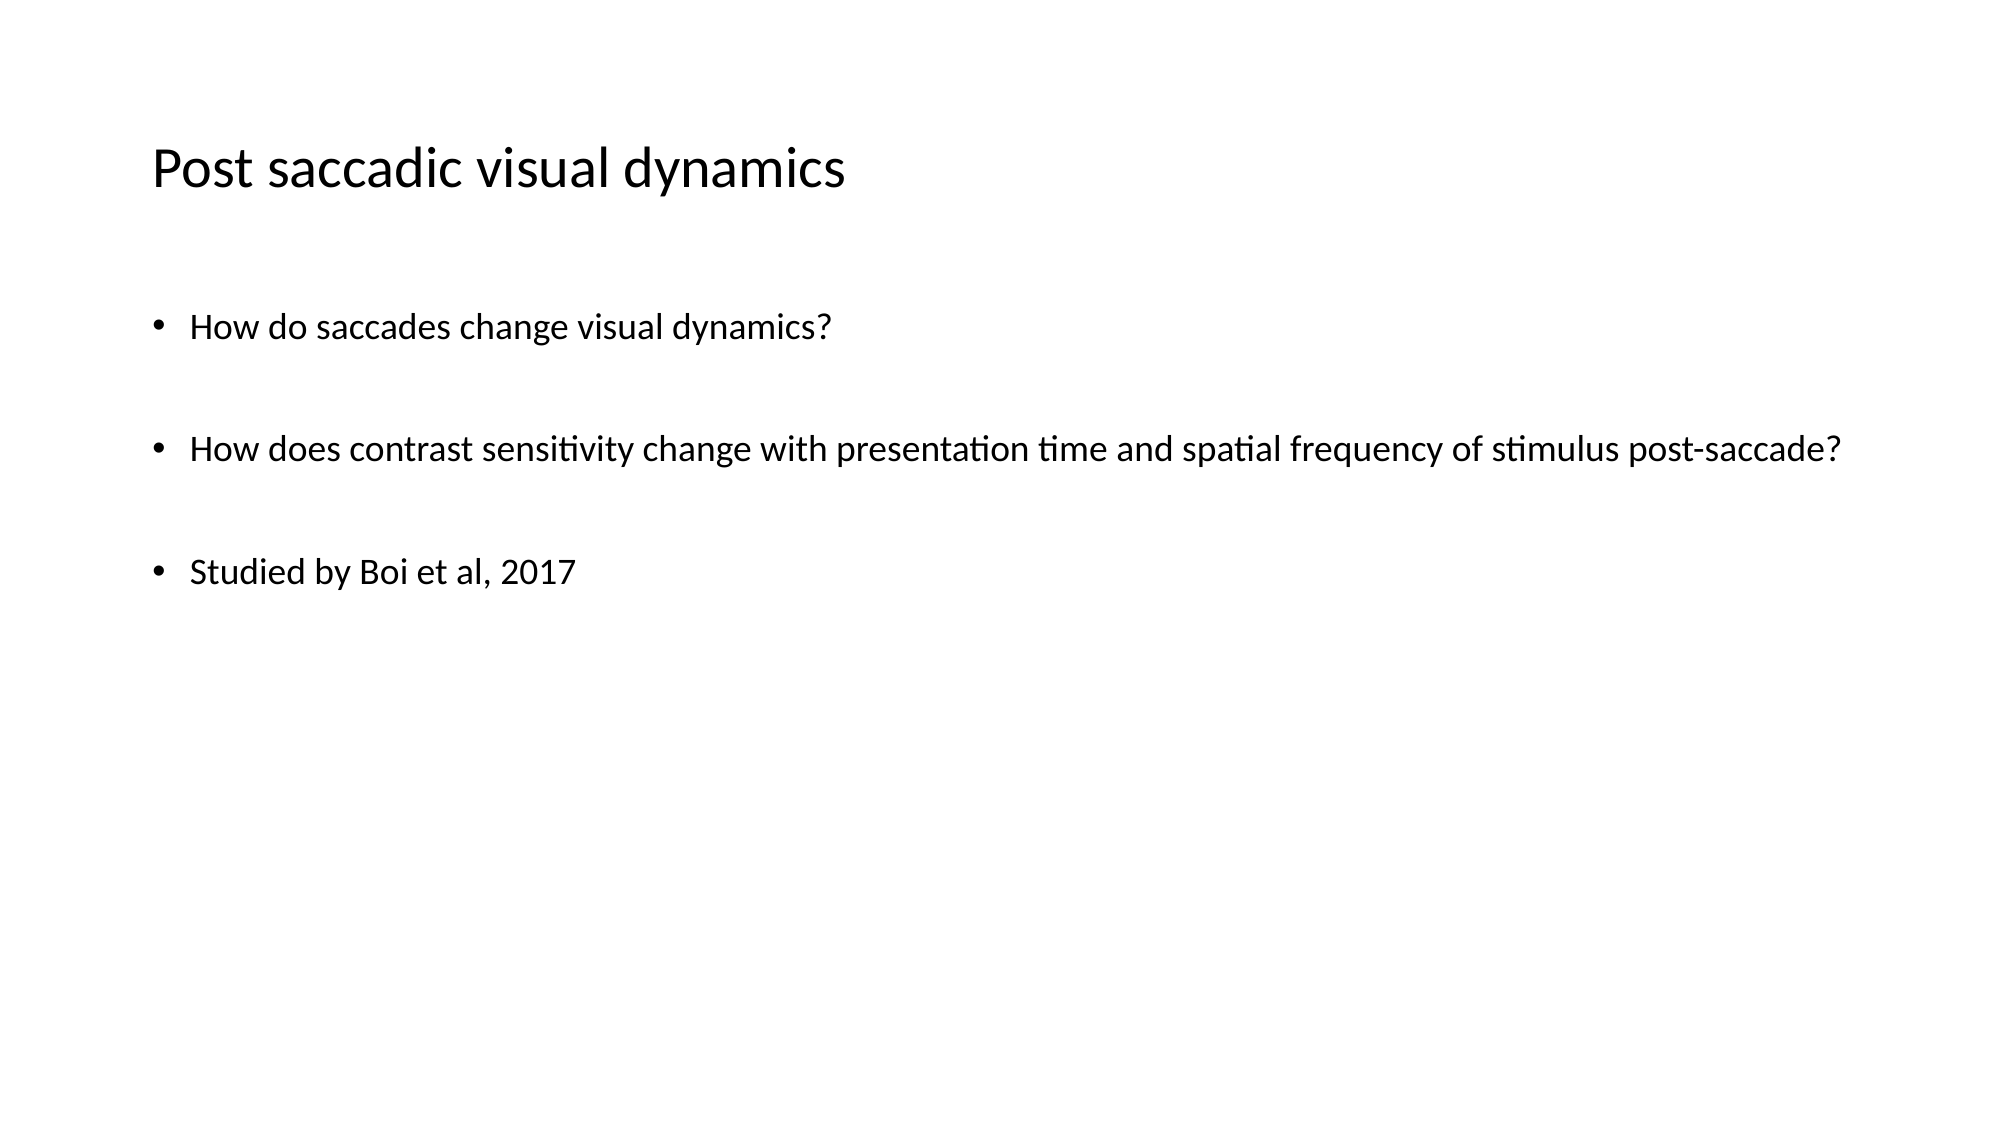

# Post saccadic visual dynamics
How do saccades change visual dynamics?

How does contrast sensitivity change with presentation time and spatial frequency of stimulus post-saccade?

Studied by Boi et al, 2017